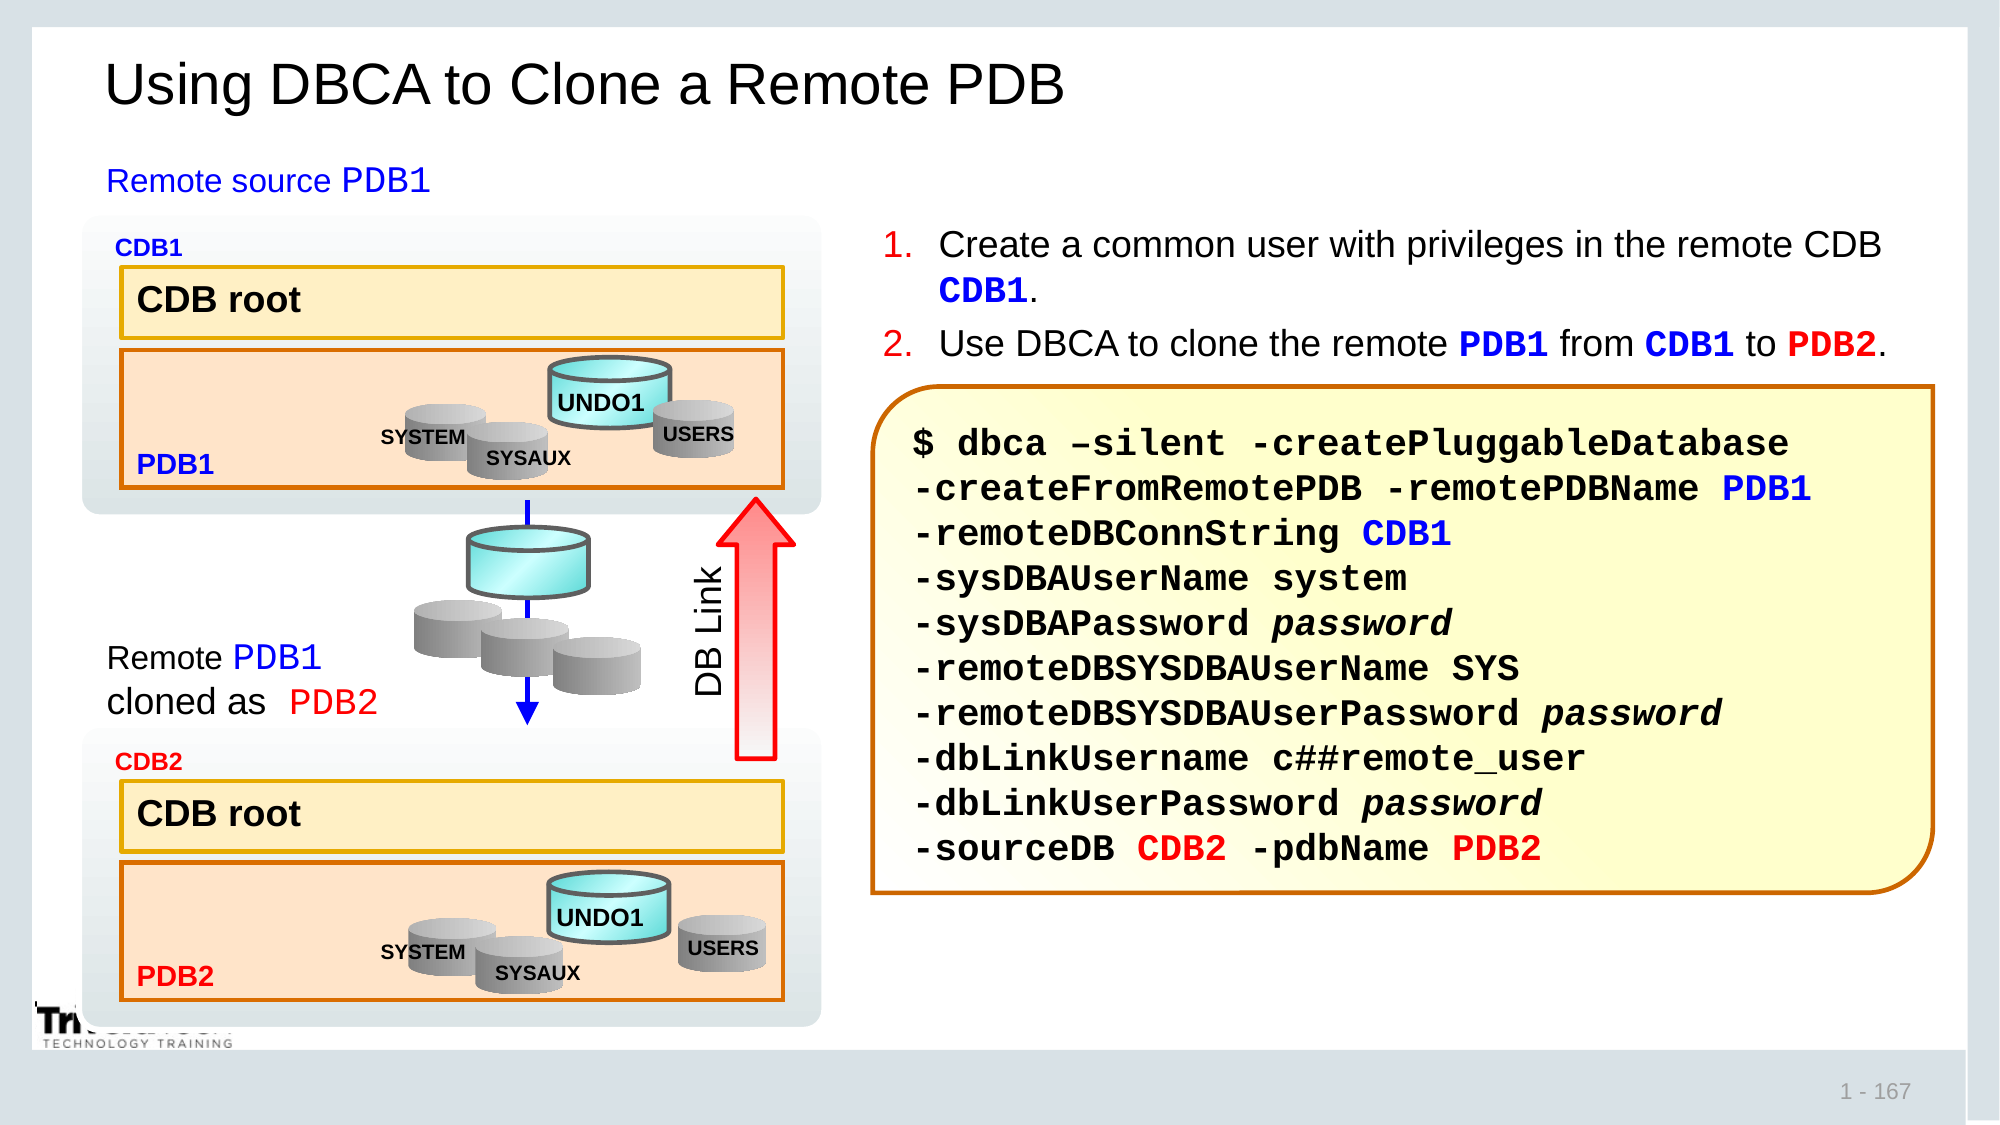

# Using DBCA to Clone a Remote PDB
Remote source PDB1

Create a common user with privileges in the remote CDB CDB1.
Use DBCA to clone the remote PDB1 from CDB1 to PDB2.

CDB1
CDB root

PDB1

UNDO1
$ dbca –silent -createPluggableDatabase
-createFromRemotePDB -remotePDBName PDB1
-remoteDBConnString CDB1
-sysDBAUserName system
-sysDBAPassword password
-remoteDBSYSDBAUserName SYS
-remoteDBSYSDBAUserPassword password
-dbLinkUsername c##remote_user
-dbLinkUserPassword password
-sourceDB CDB2 -pdbName PDB2

USERS
SYSTEM

SYSAUX

DB Link
Remote PDB1 cloned as PDB2

CDB2
CDB root
PDB2

UNDO1

USERS
SYSTEM

SYSAUX